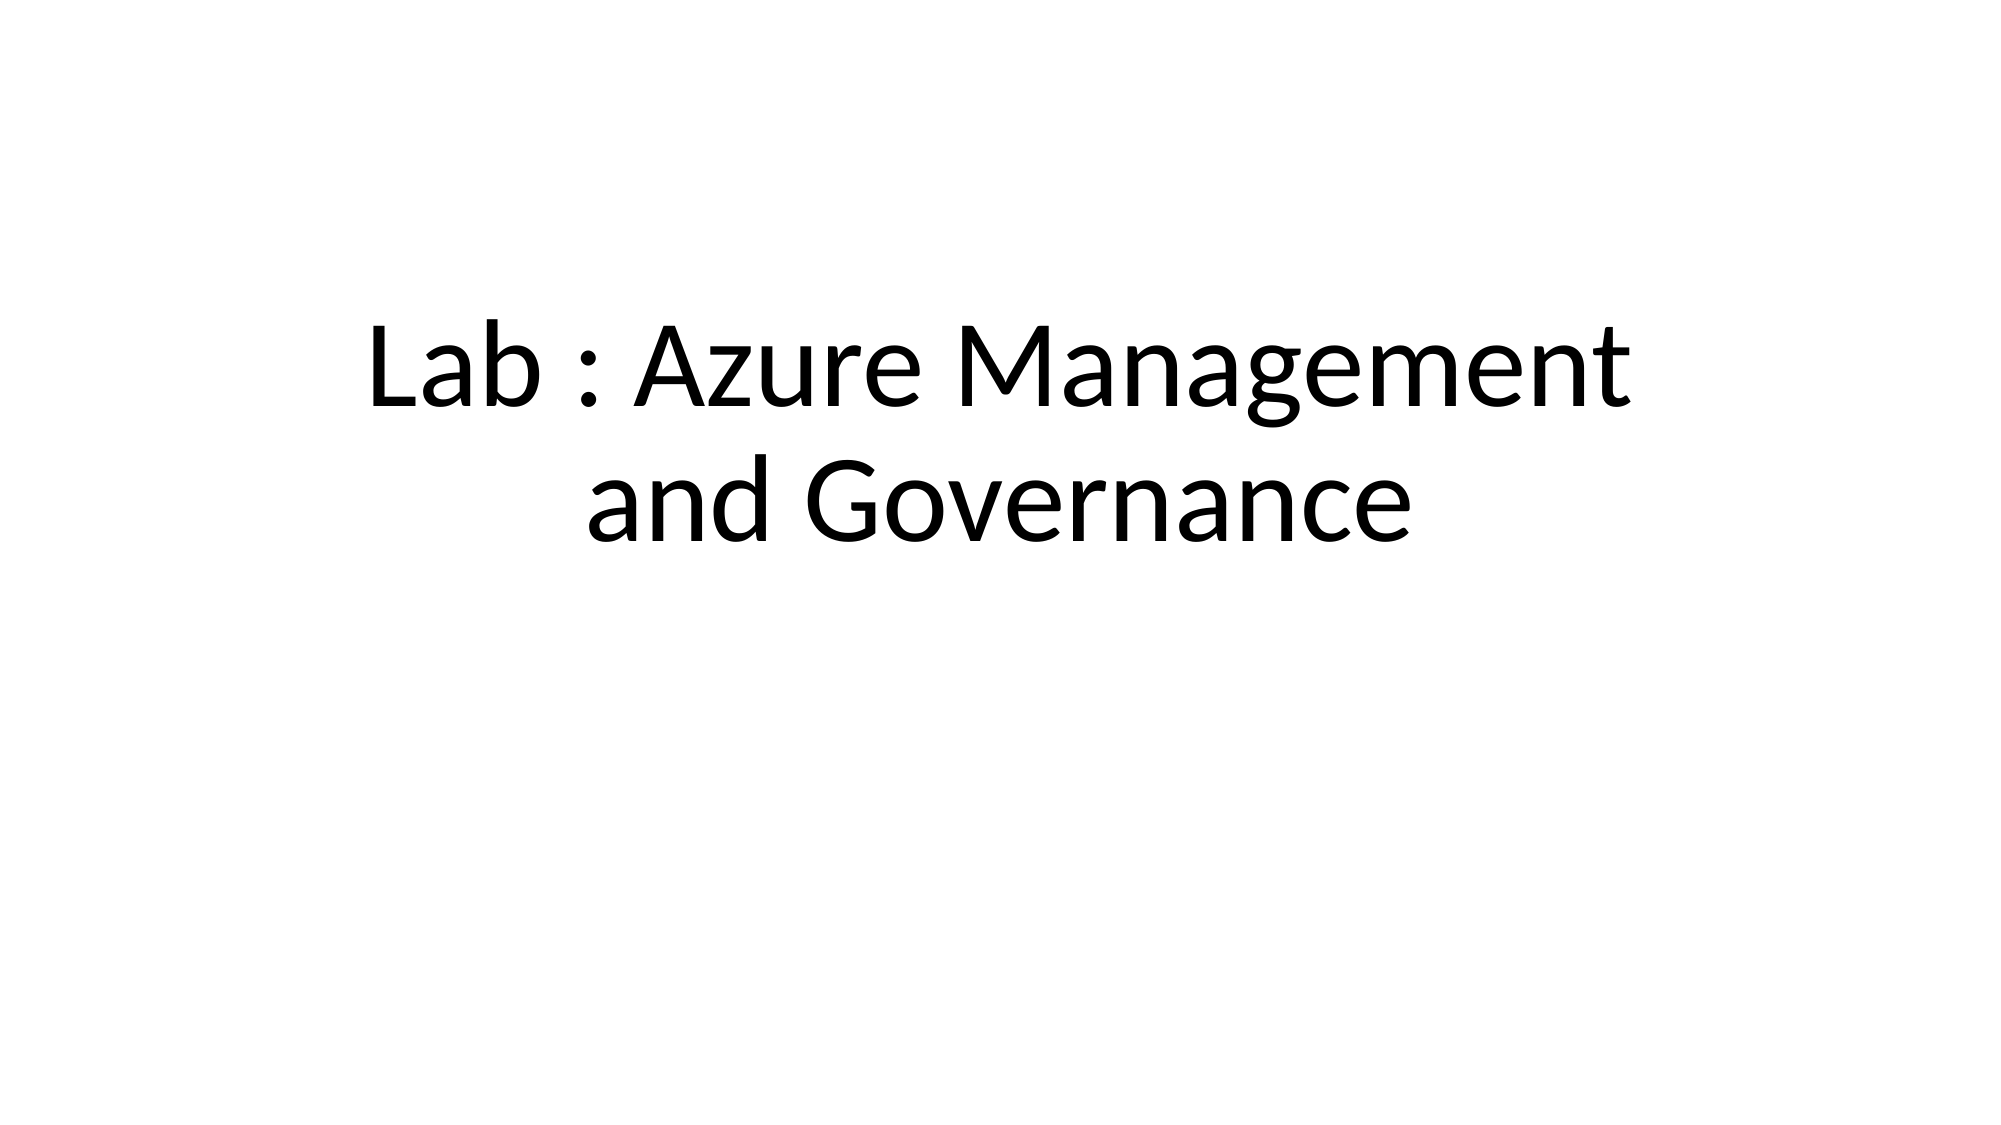

# Lab : Azure Management and Governance